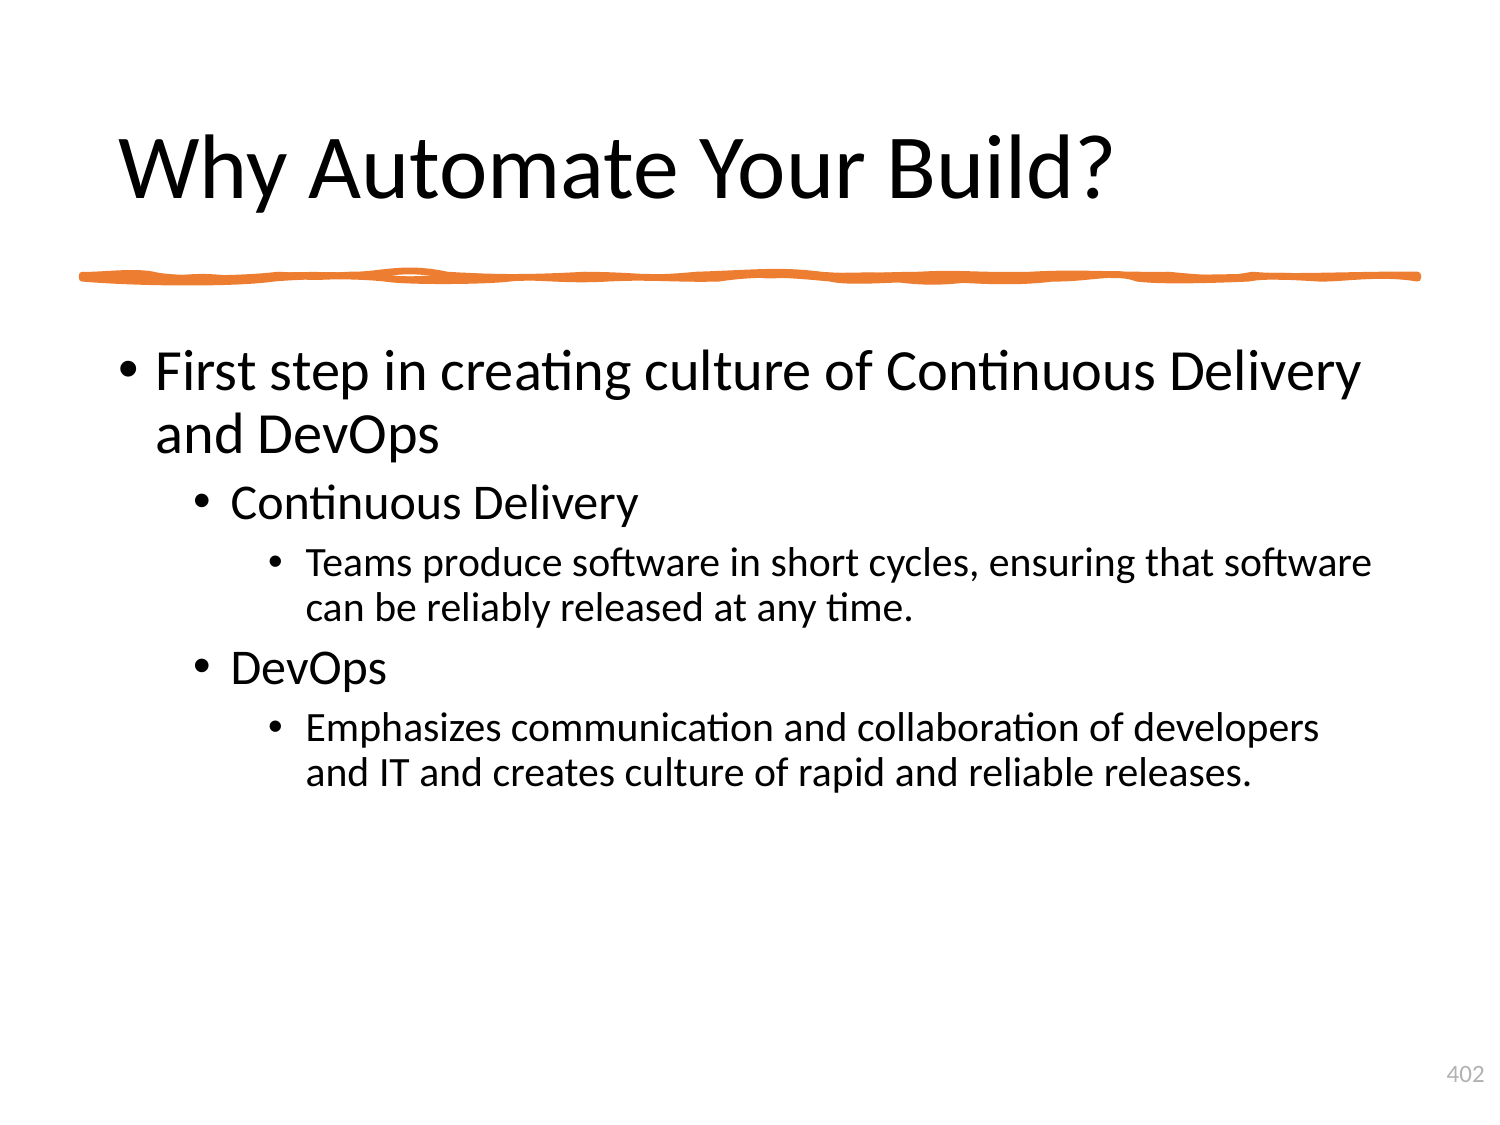

# Why Automate Your Build?
First step in creating culture of Continuous Delivery and DevOps
Continuous Delivery
Teams produce software in short cycles, ensuring that software can be reliably released at any time.
DevOps
Emphasizes communication and collaboration of developers and IT and creates culture of rapid and reliable releases.
402